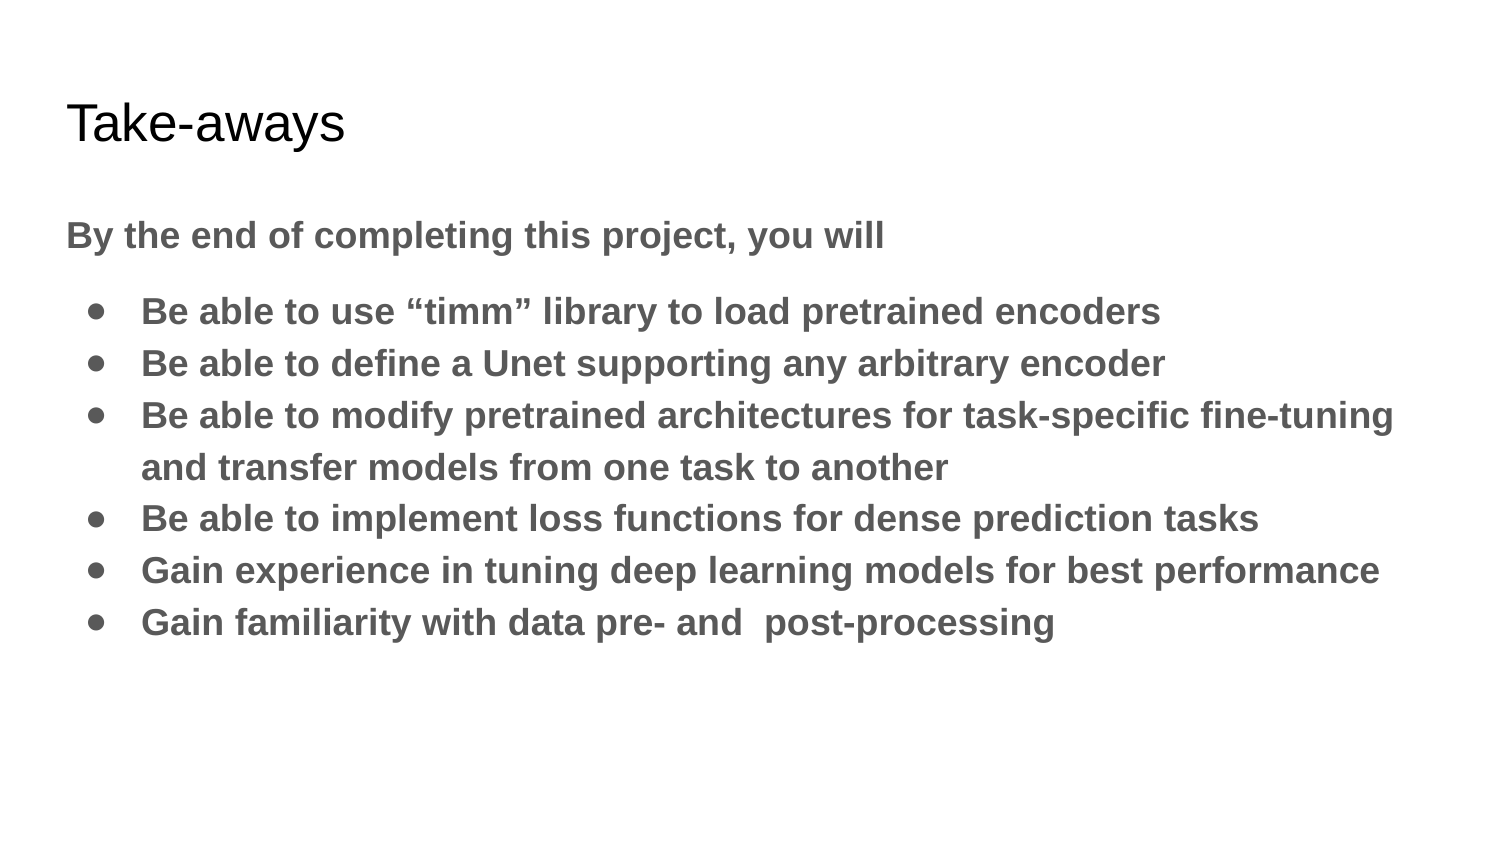

# Take-aways
By the end of completing this project, you will
Be able to use “timm” library to load pretrained encoders
Be able to define a Unet supporting any arbitrary encoder
Be able to modify pretrained architectures for task-specific fine-tuning and transfer models from one task to another
Be able to implement loss functions for dense prediction tasks
Gain experience in tuning deep learning models for best performance
Gain familiarity with data pre- and  post-processing